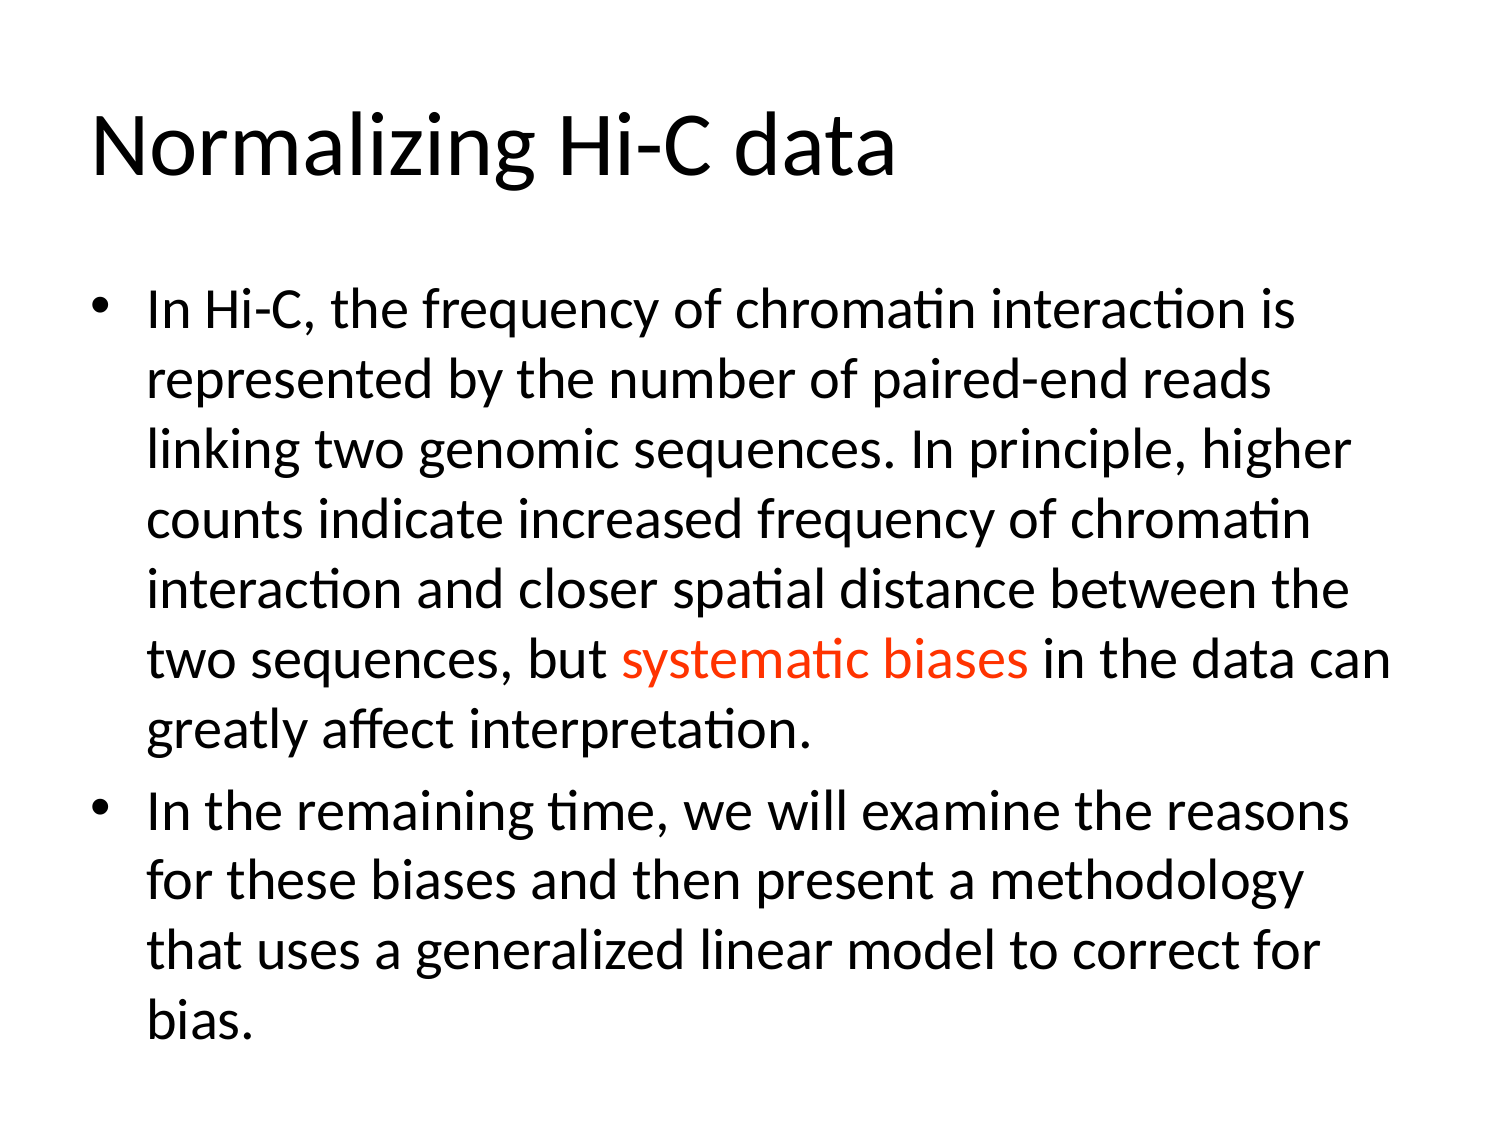

# Normalizing Hi-C data
In Hi-C, the frequency of chromatin interaction is represented by the number of paired-end reads linking two genomic sequences. In principle, higher counts indicate increased frequency of chromatin interaction and closer spatial distance between the two sequences, but systematic biases in the data can greatly affect interpretation.
In the remaining time, we will examine the reasons for these biases and then present a methodology that uses a generalized linear model to correct for bias.